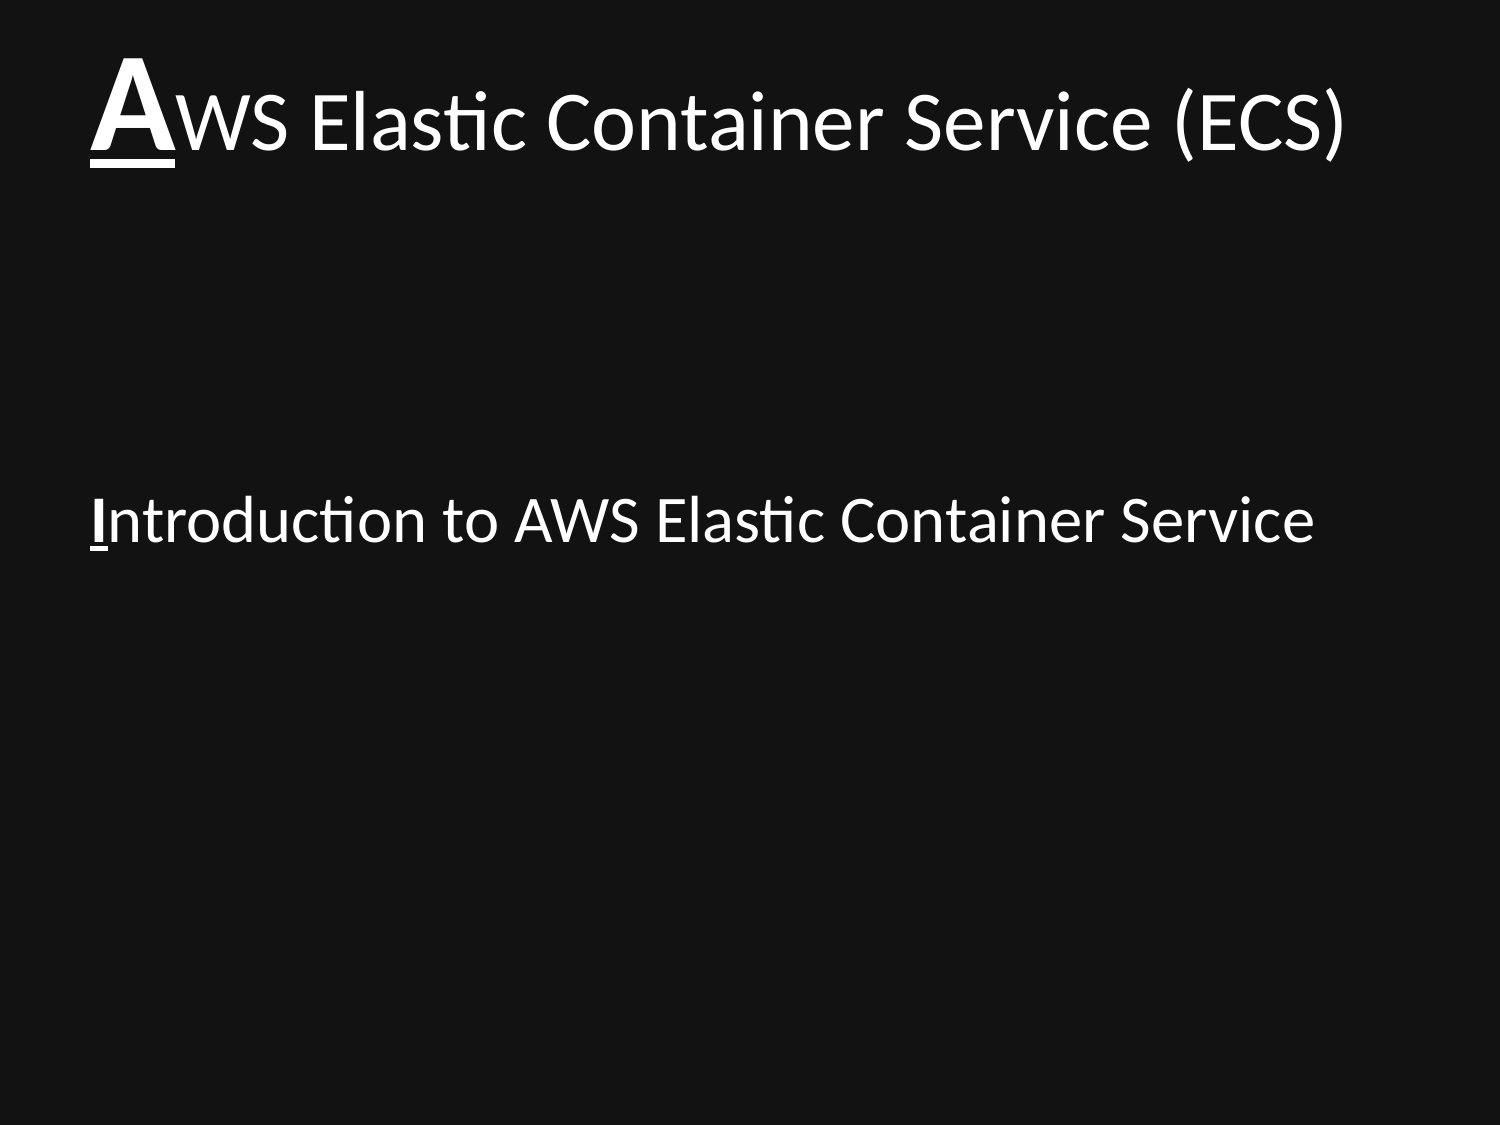

# AWS Elastic Container Service (ECS)

Introduction to AWS Elastic Container Service